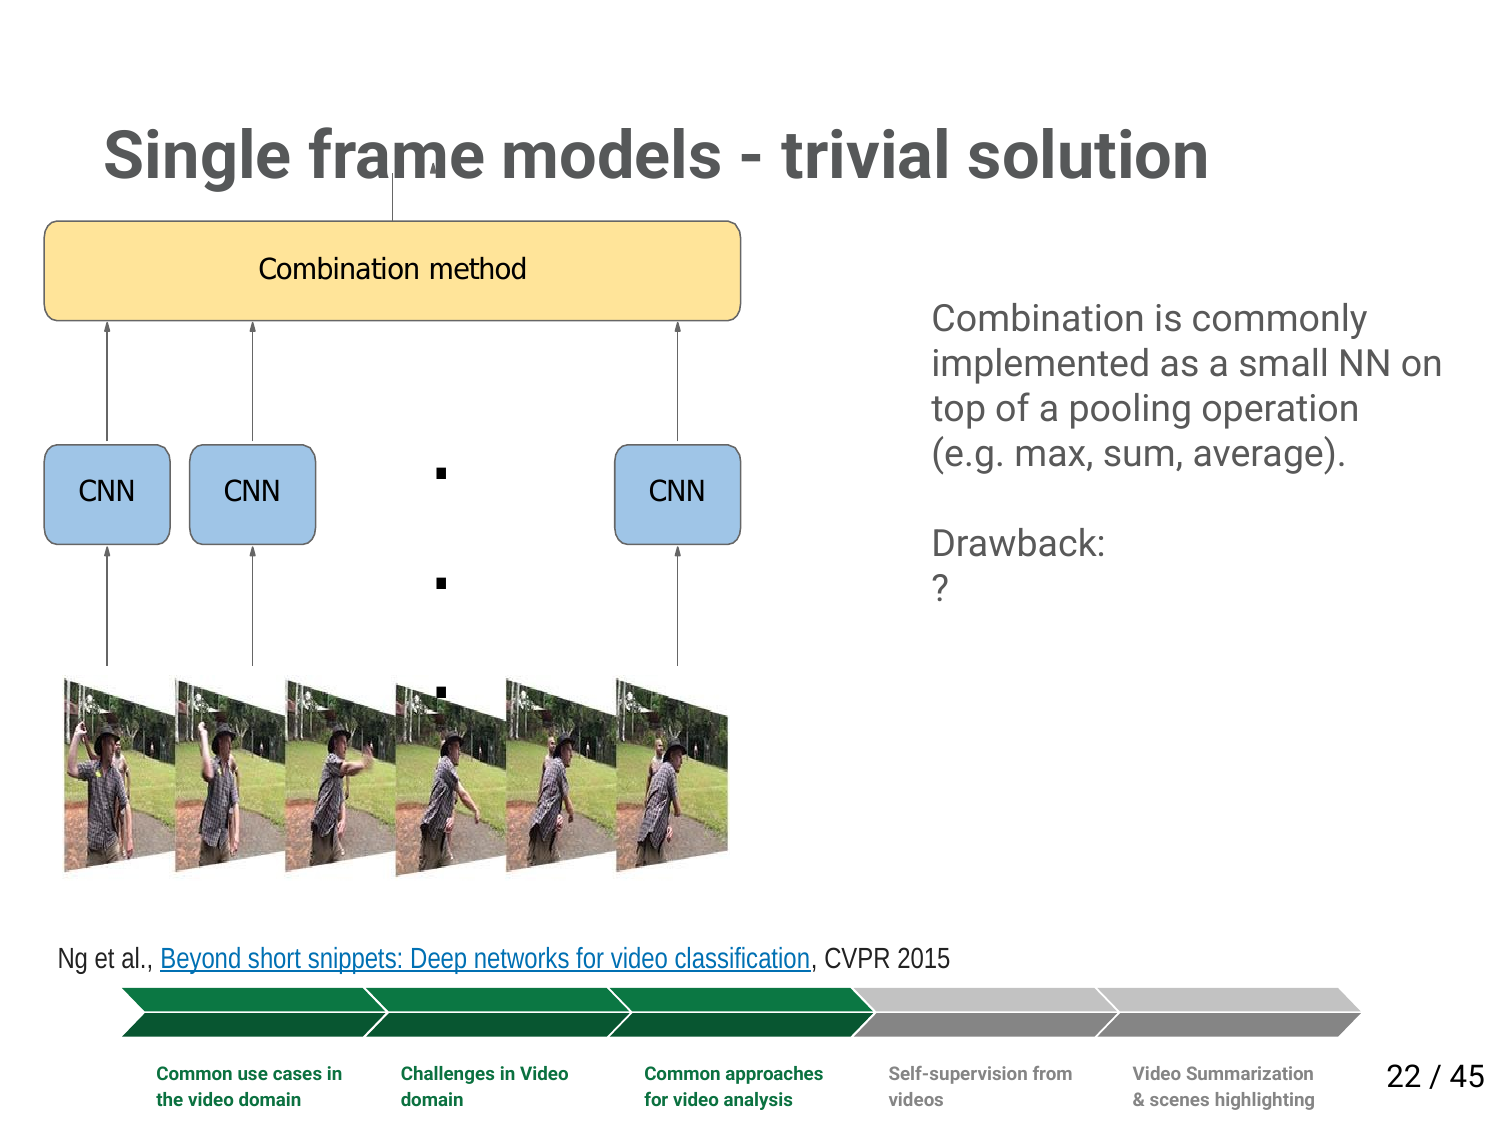

# Single frame models - trivial solution

Combination method
Combination is commonly  implemented as a small NN on top of a pooling operation  (e.g. max, sum, average).

Drawback:
?

...

CNN
CNN
CNN

Ng et al., Beyond short snippets: Deep networks for video classification, CVPR 2015

Common use cases in the video domain

Challenges in Video domain

Self-supervision from videos

Video Summarization & scenes highlighting
22 / 45
Common approaches for video analysis